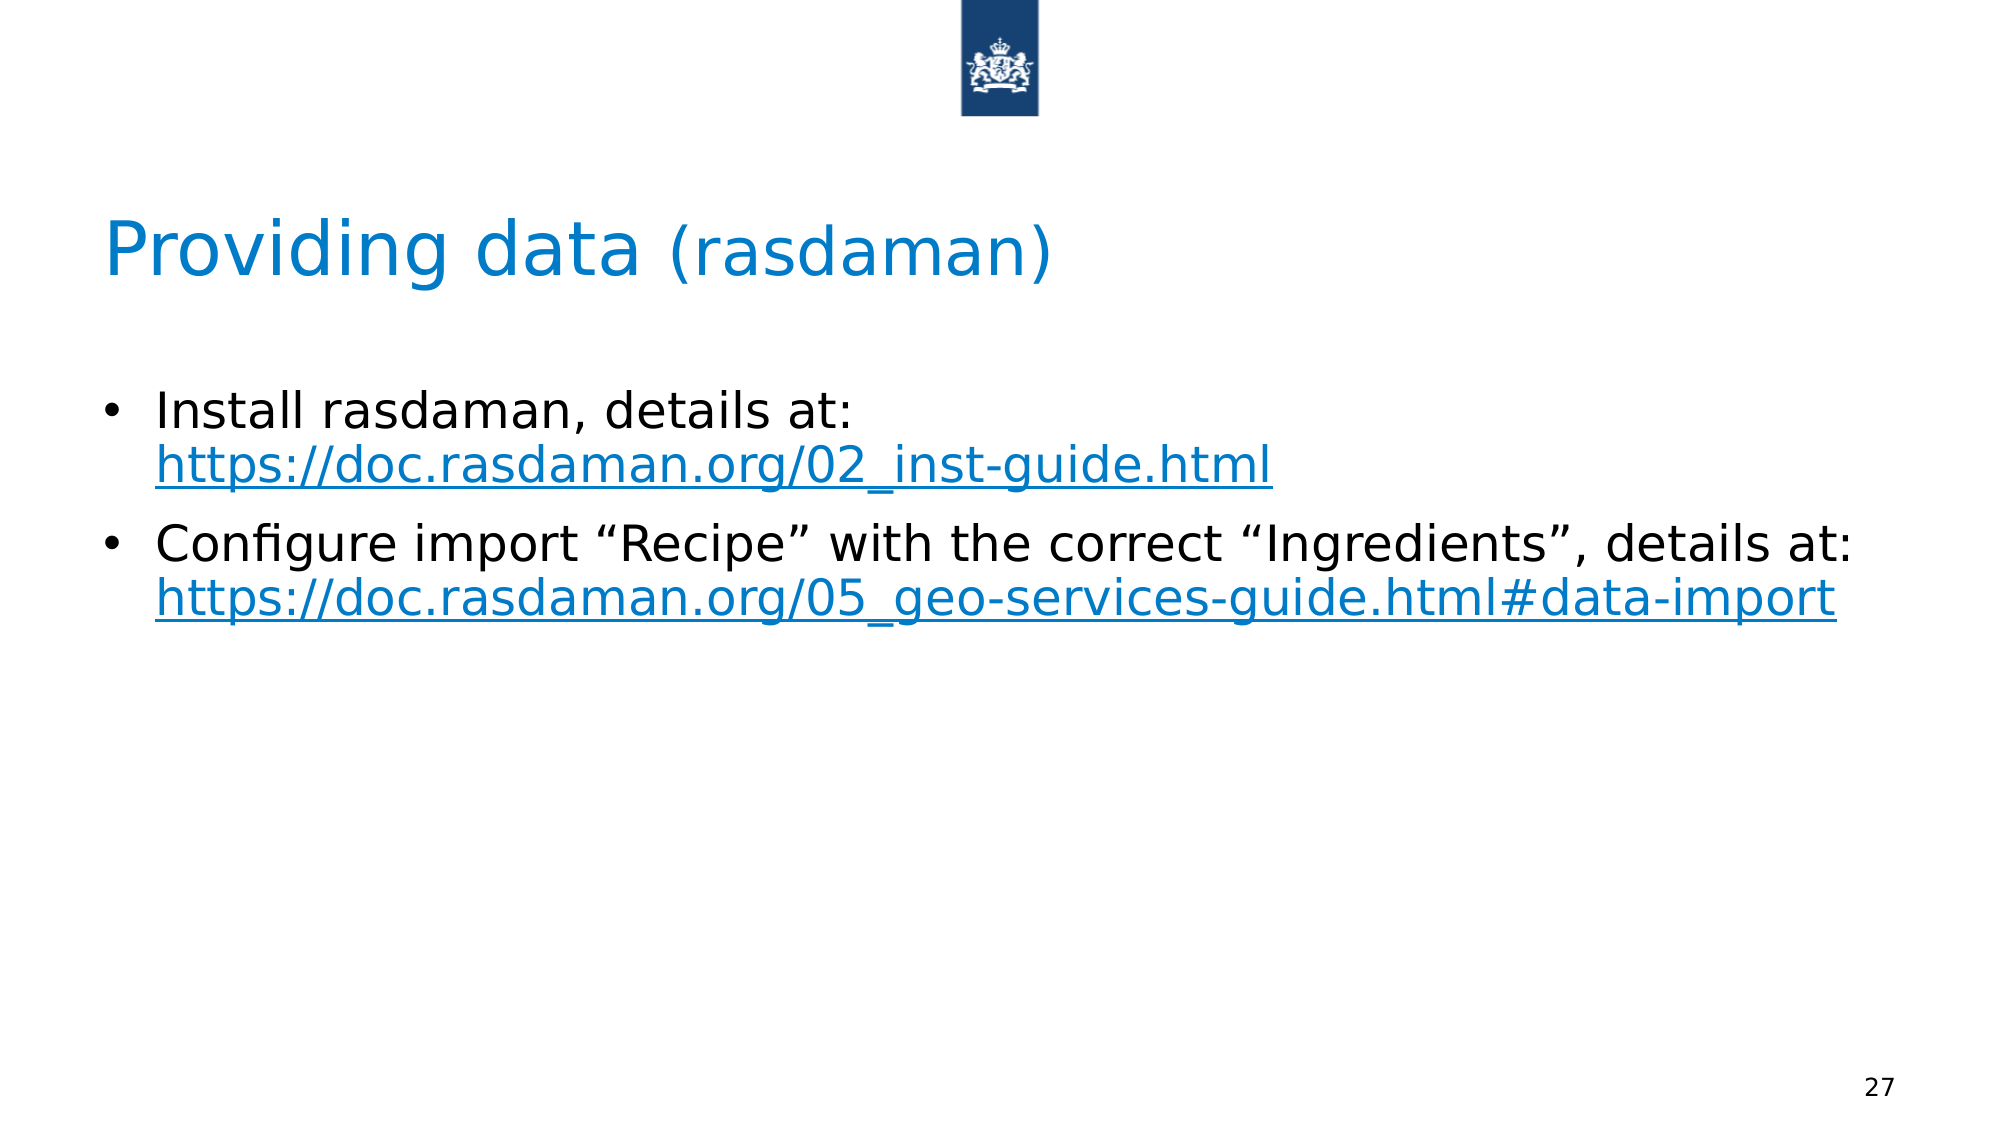

# Providing data (rasdaman)
Install rasdaman, details at:
https://doc.rasdaman.org/02_inst-guide.html
Configure import “Recipe” with the correct “Ingredients”, details at:
https://doc.rasdaman.org/05_geo-services-guide.html#data-import

27